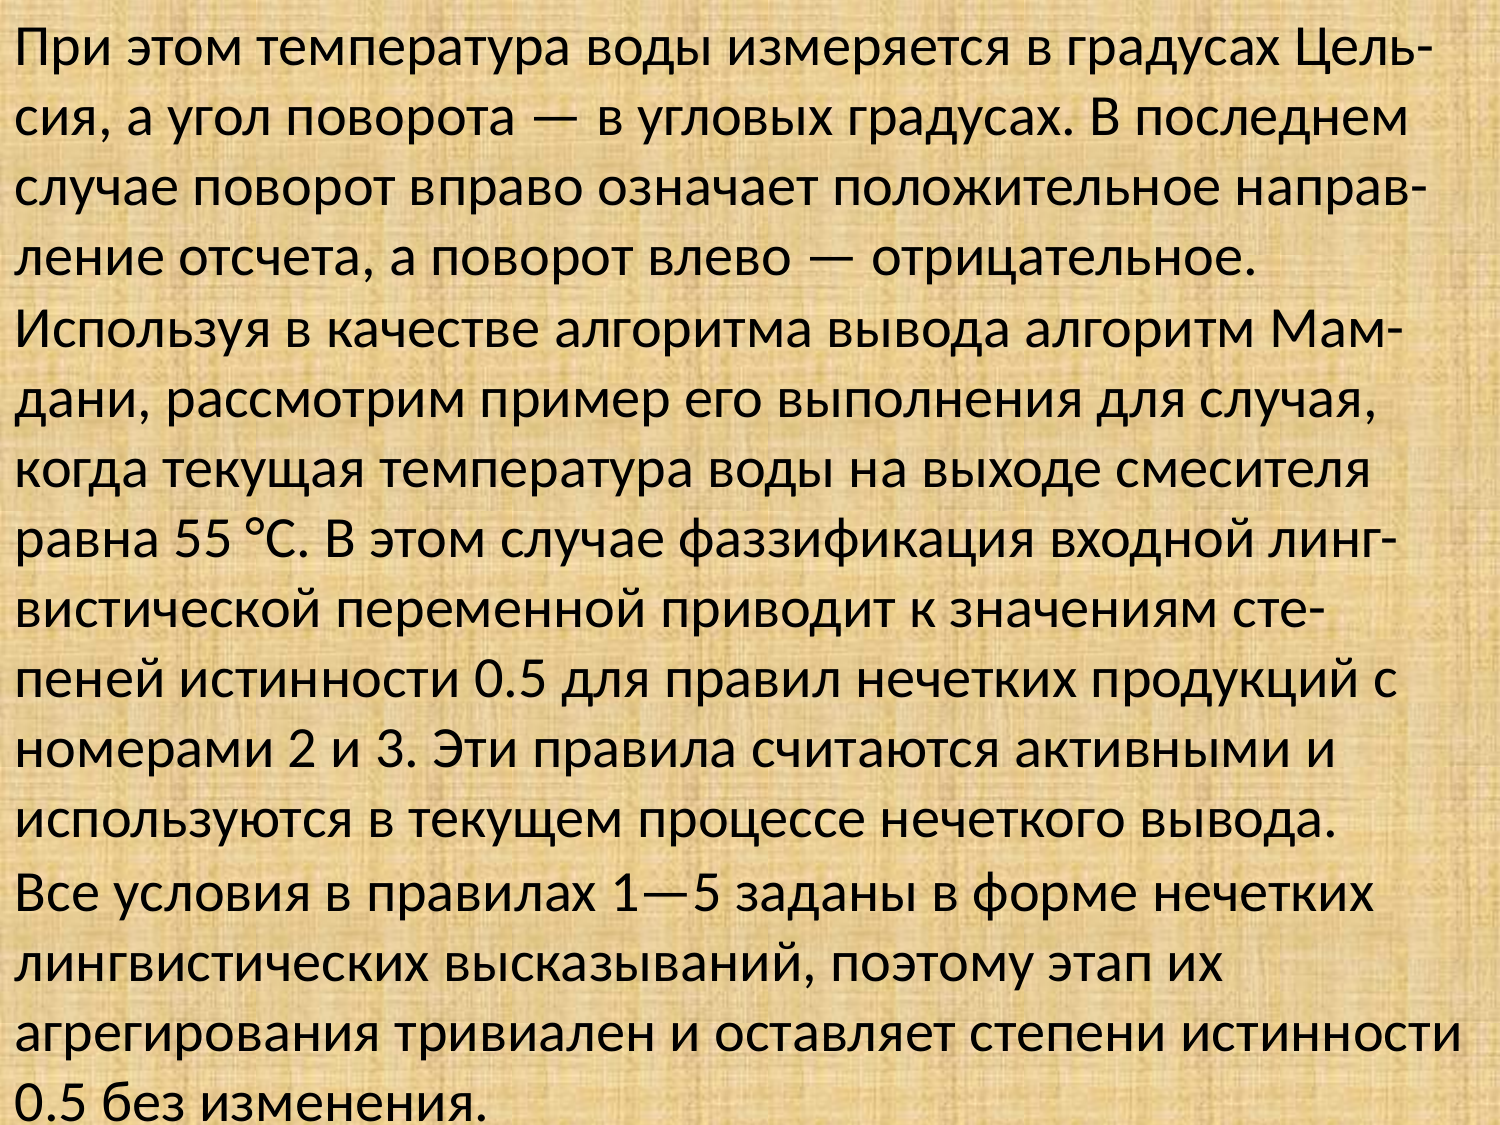

При этом температура воды измеряется в градусах Цель-сия, а угол поворота — в угловых градусах. В последнем случае поворот вправо означает положительное направ-ление отсчета, а поворот влево — отрицательное.
Используя в качестве алгоритма вывода алгоритм Мам-дани, рассмотрим пример его выполнения для случая, когда текущая температура воды на выходе смесителя равна 55 °С. В этом случае фаззификация входной линг-вистической переменной приводит к значениям сте- пеней истинности 0.5 для правил нечетких продукций с номерами 2 и 3. Эти правила считаются активными и используются в текущем процессе нечеткого вывода.
Все условия в правилах 1—5 заданы в форме нечетких лингвистических высказываний, поэтому этап их агрегирования тривиален и оставляет степени истинности 0.5 без изменения.